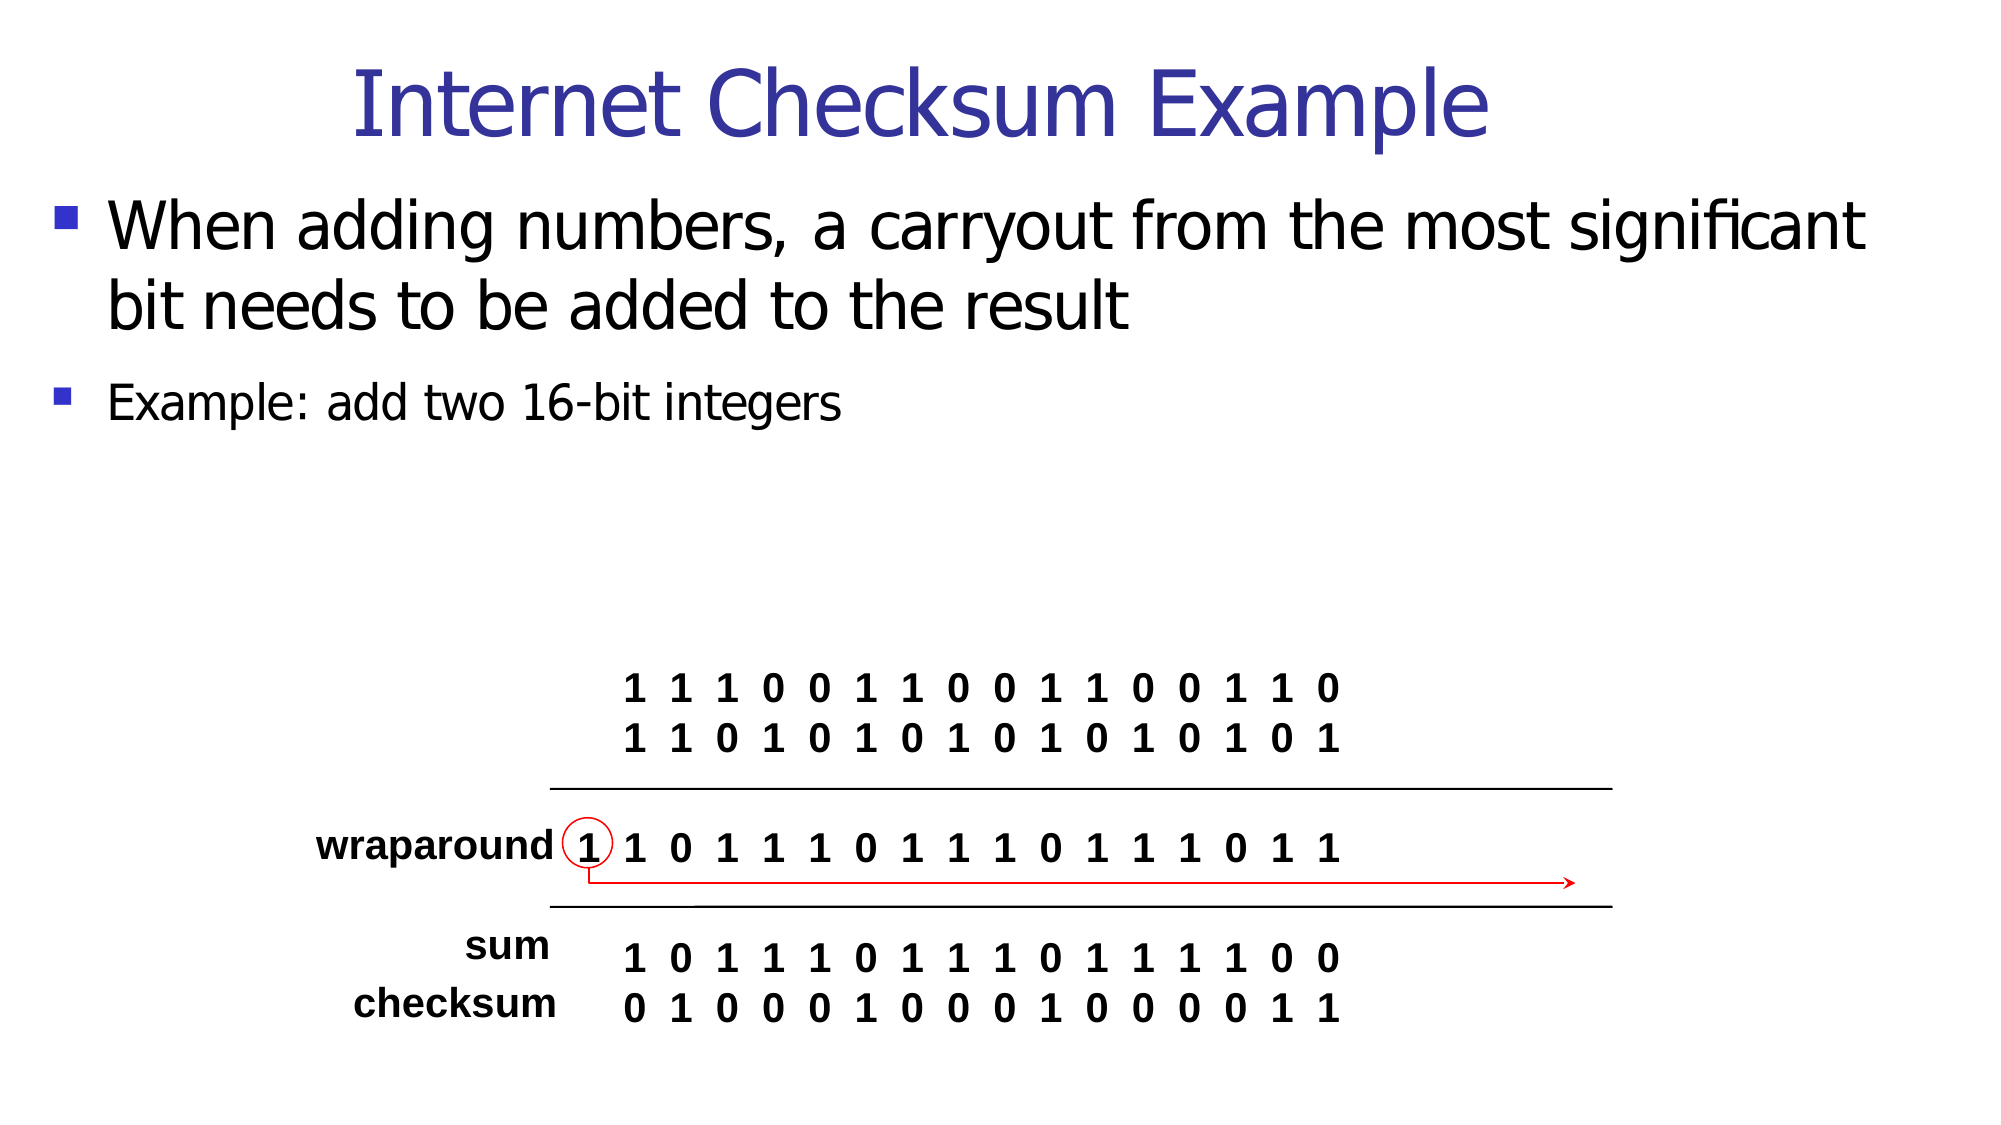

# Internet Checksum Example
When adding numbers, a carryout from the most significant bit needs to be added to the result
Example: add two 16-bit integers
1  1  1  1  0  0  1  1  0  0  1  1  0  0  1  1  0
1  1  1  0  1  0  1  0  1  0  1  0  1  0  1  0  1

1  1  0  1  1  1  0  1  1  1  0  1  1  1  0  1  1

1  1  0  1  1  1  0  1  1  1  0  1  1  1  1  0  0
1  0  1  0  0  0  1  0  0  0  1  0  0  0  0  1  1

wraparound

sum
checksum